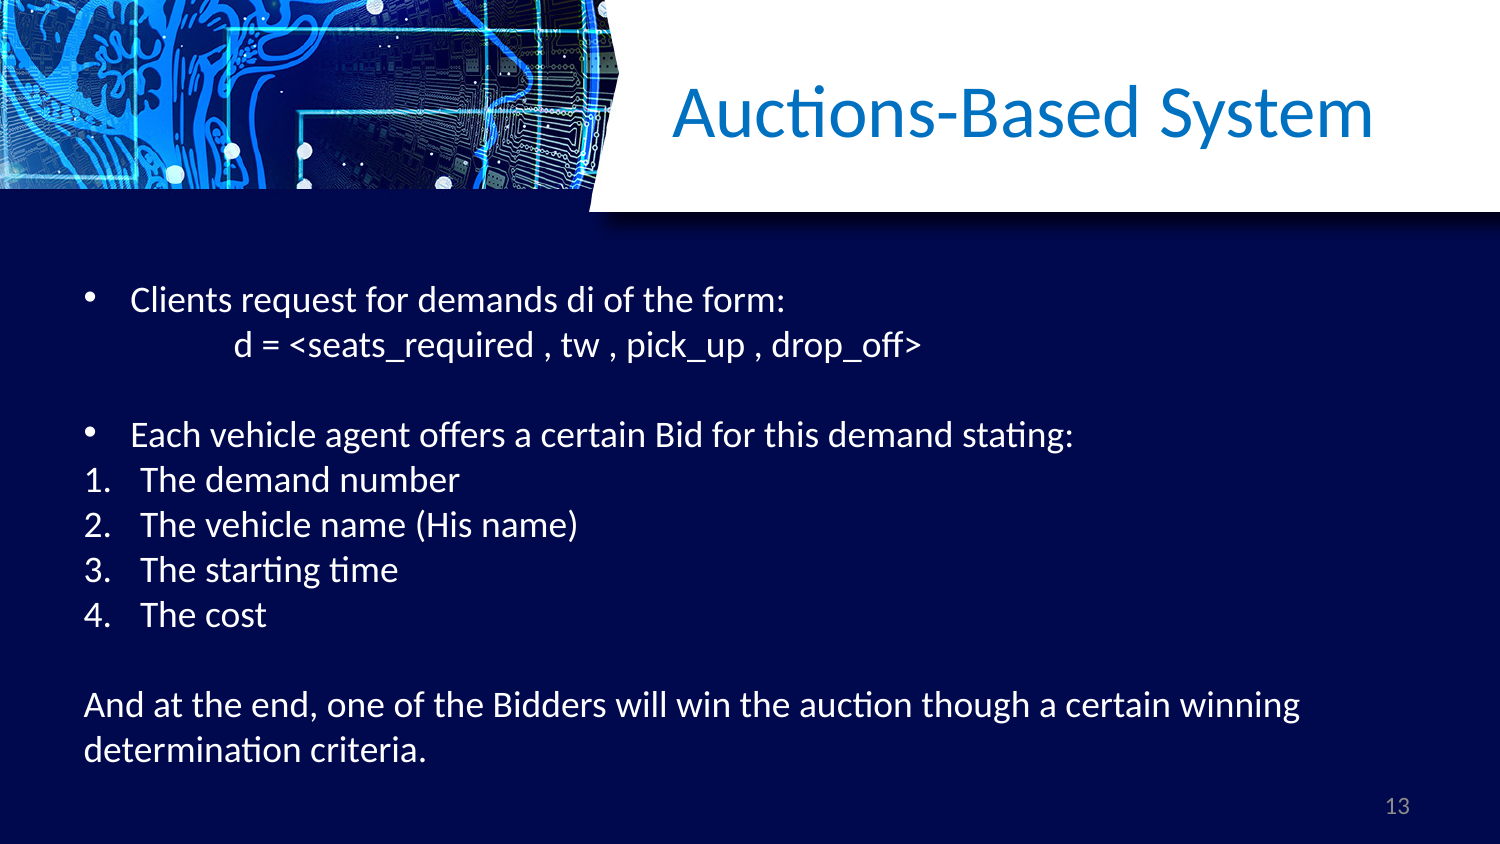

# Auctions-Based System
Clients request for demands di of the form:
	d = <seats_required , tw , pick_up , drop_off>

Each vehicle agent offers a certain Bid for this demand stating:
The demand number
The vehicle name (His name)
The starting time
The cost

And at the end, one of the Bidders will win the auction though a certain winning  determination criteria.
13